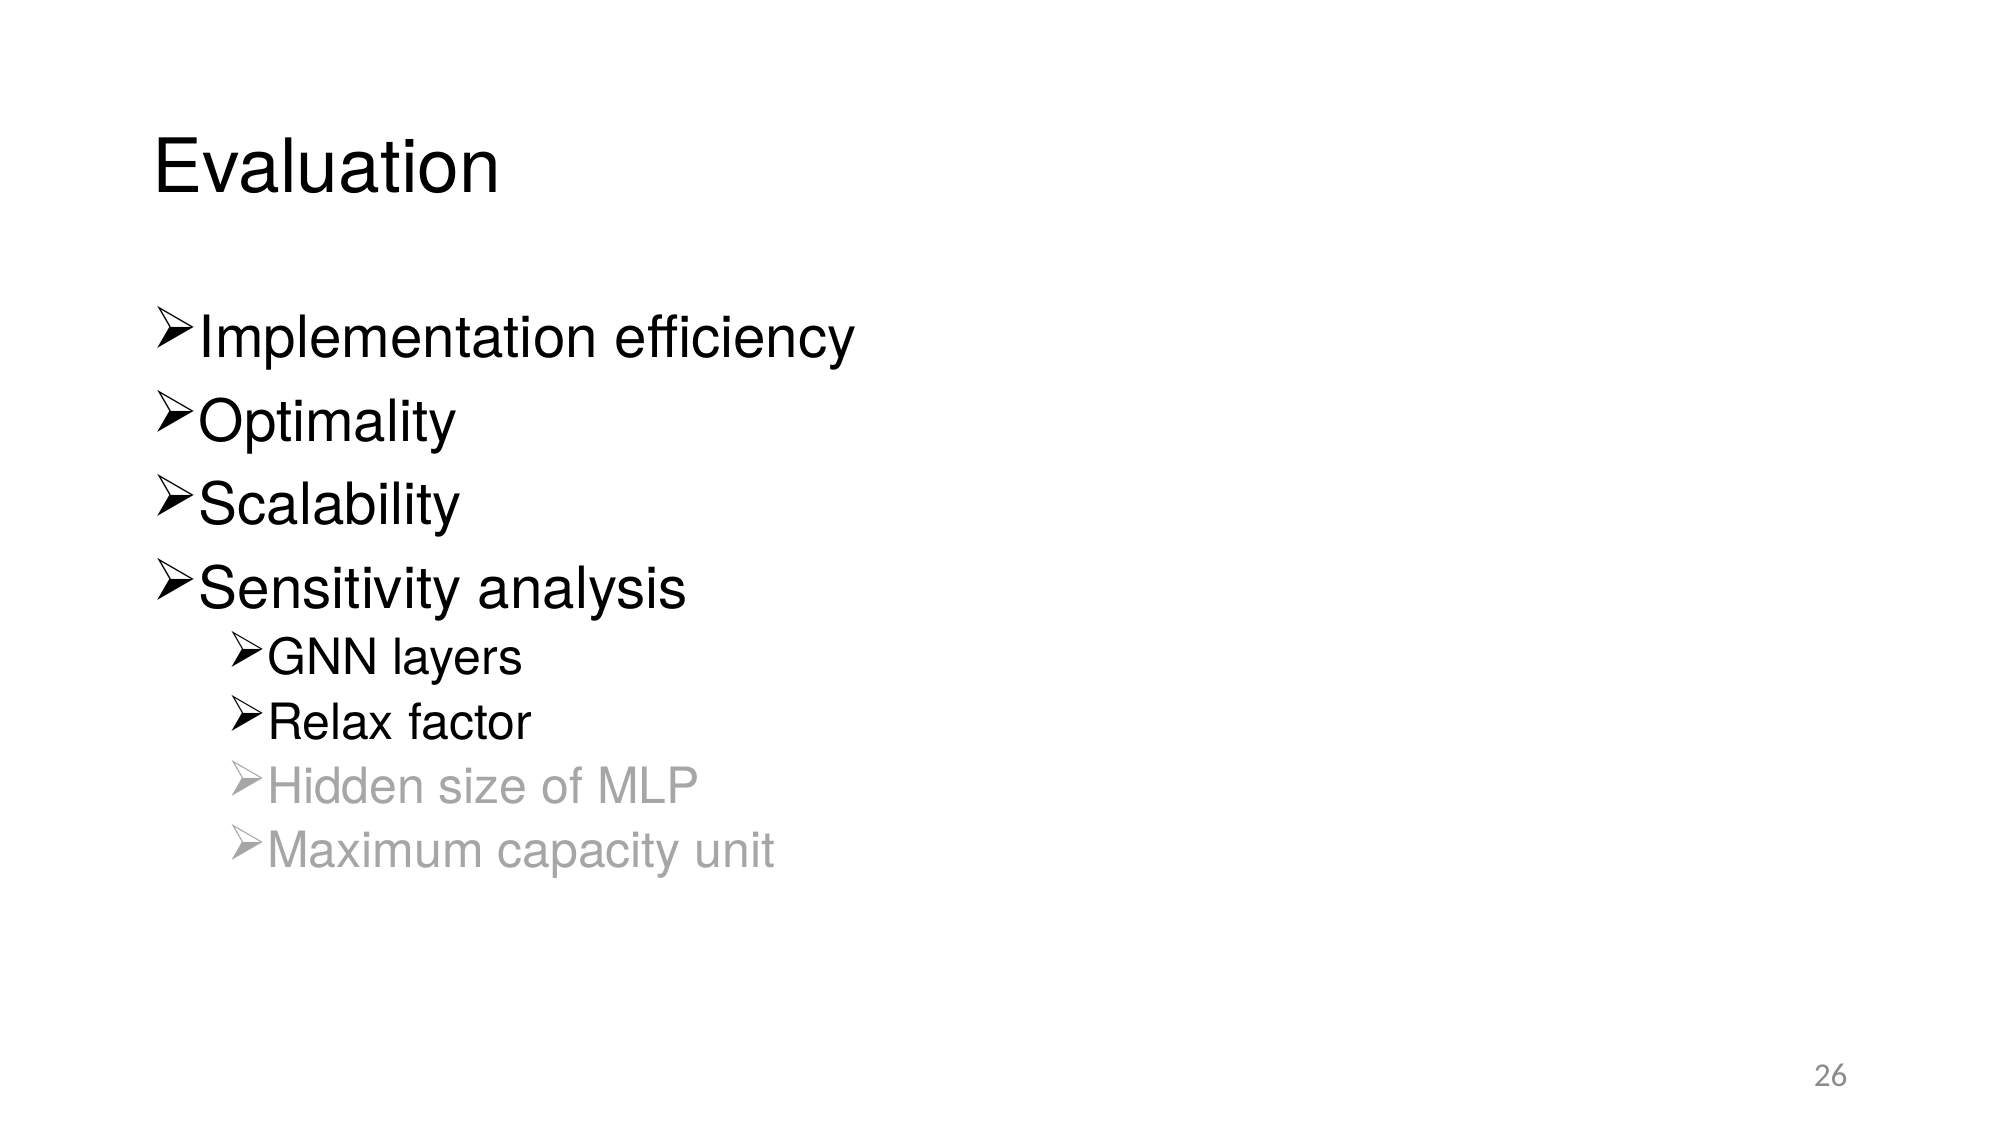

# Evaluation
Implementation efficiency
Optimality
Scalability
Sensitivity analysis
GNN layers
Relax factor
Hidden size of MLP
Maximum capacity unit

26